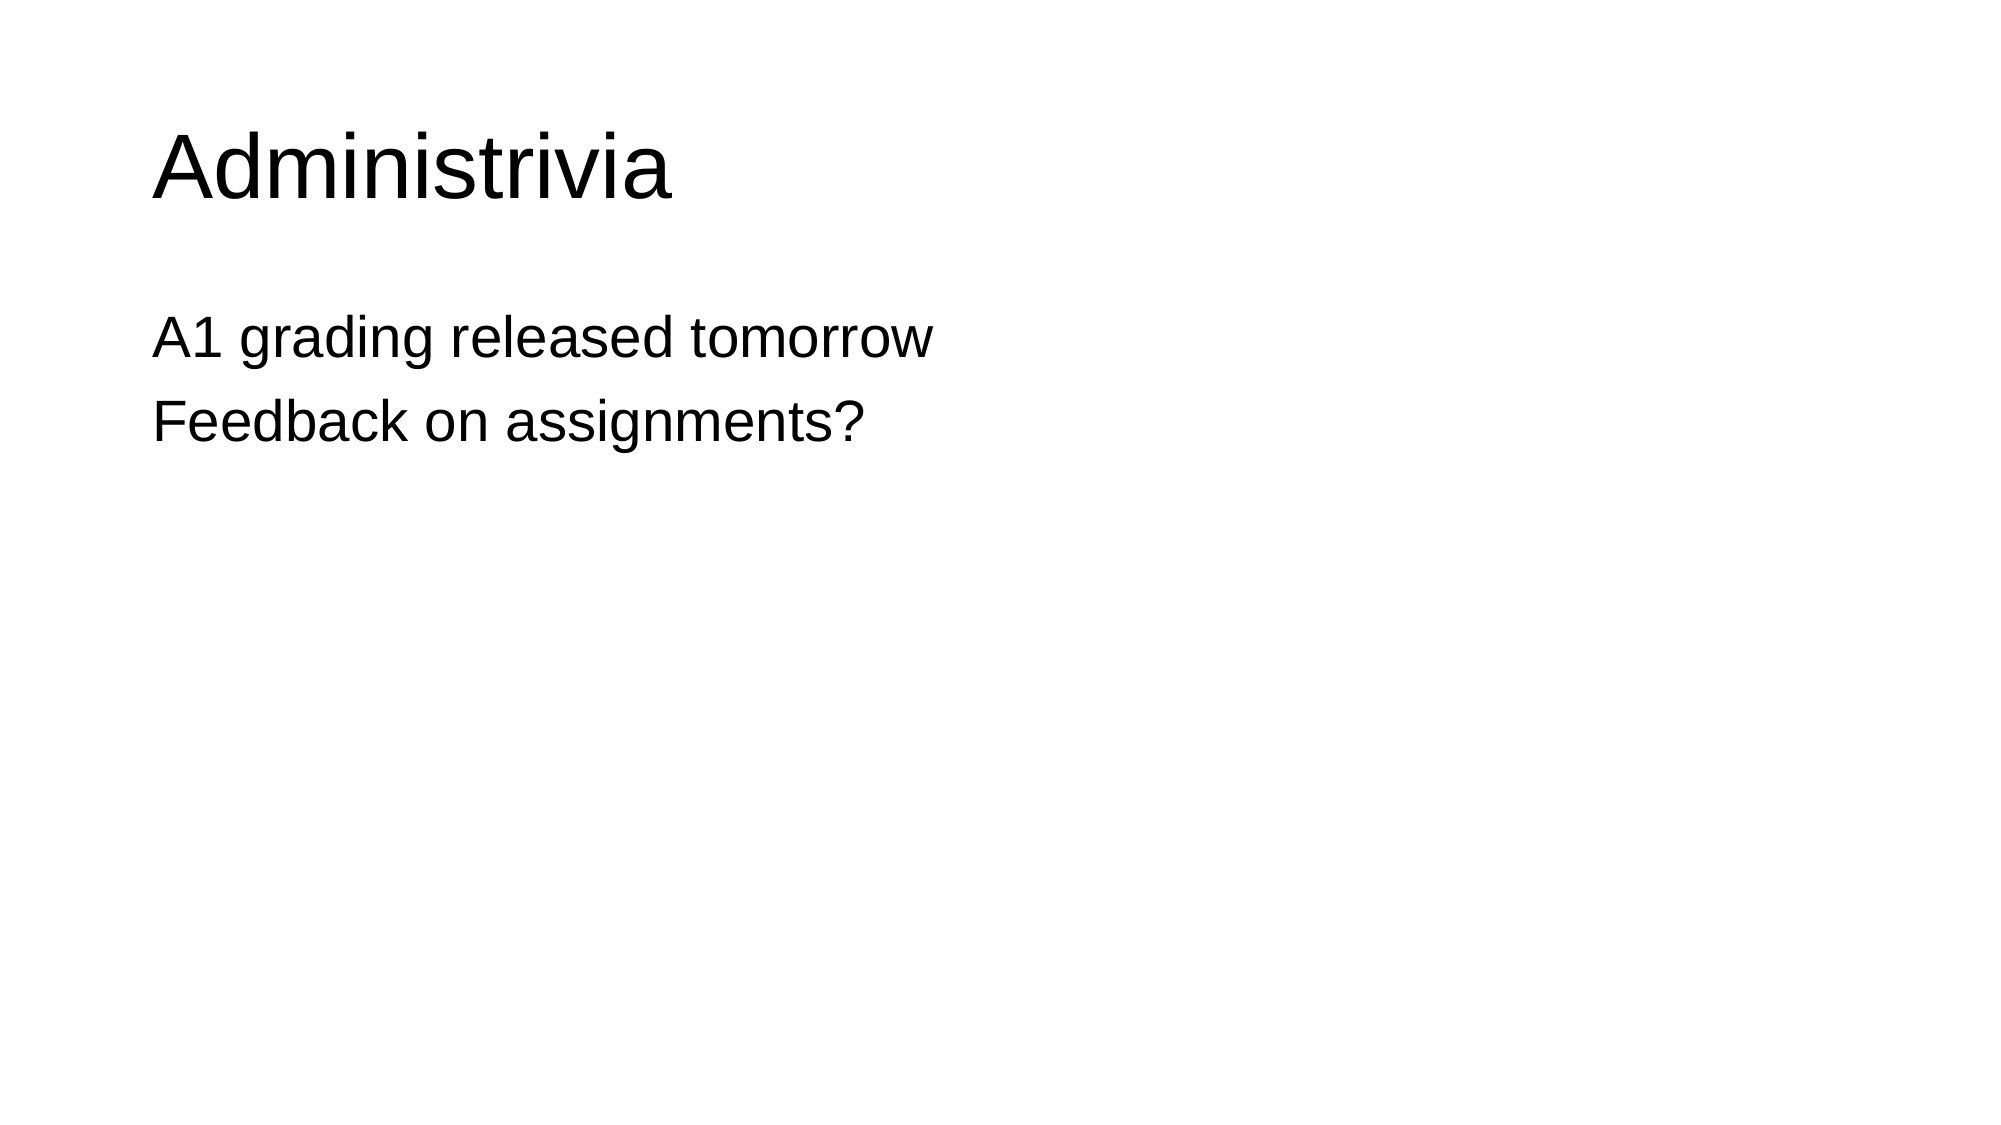

# Administrivia
A1 grading released tomorrow
Feedback on assignments?